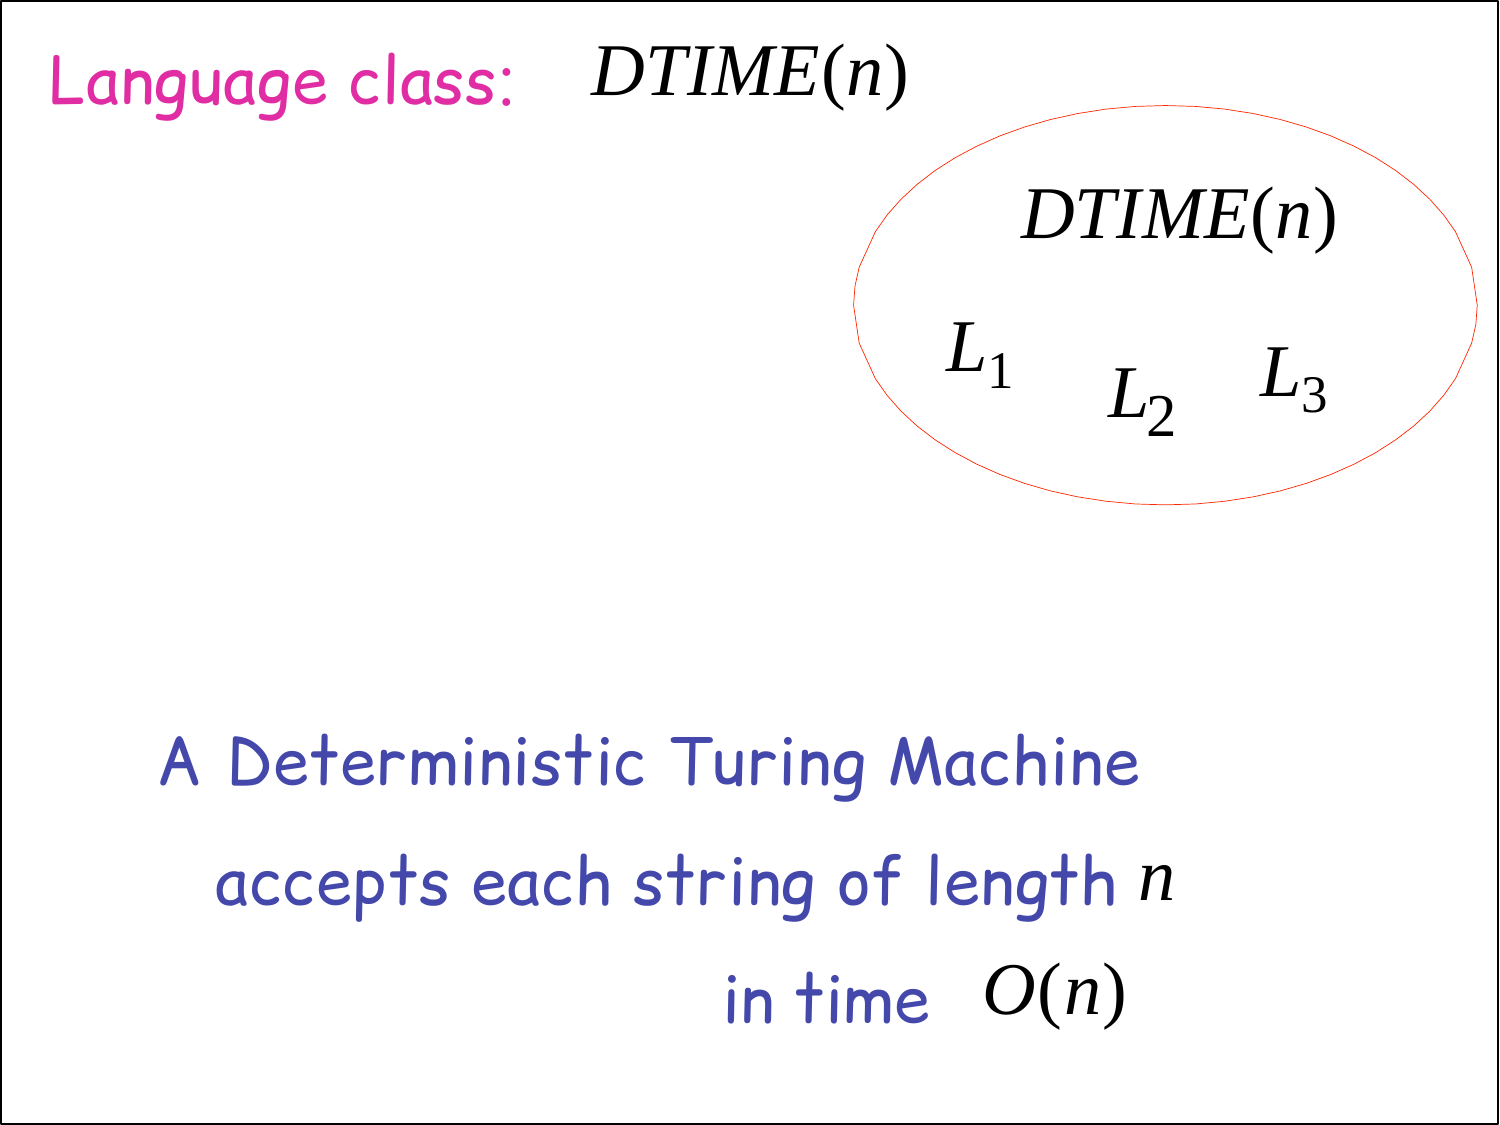

DTIME(n)
Language class:

DTIME(n)
L1
L3
L
2
A Deterministic Turing Machine
n
accepts each string of length
O(n)
in time